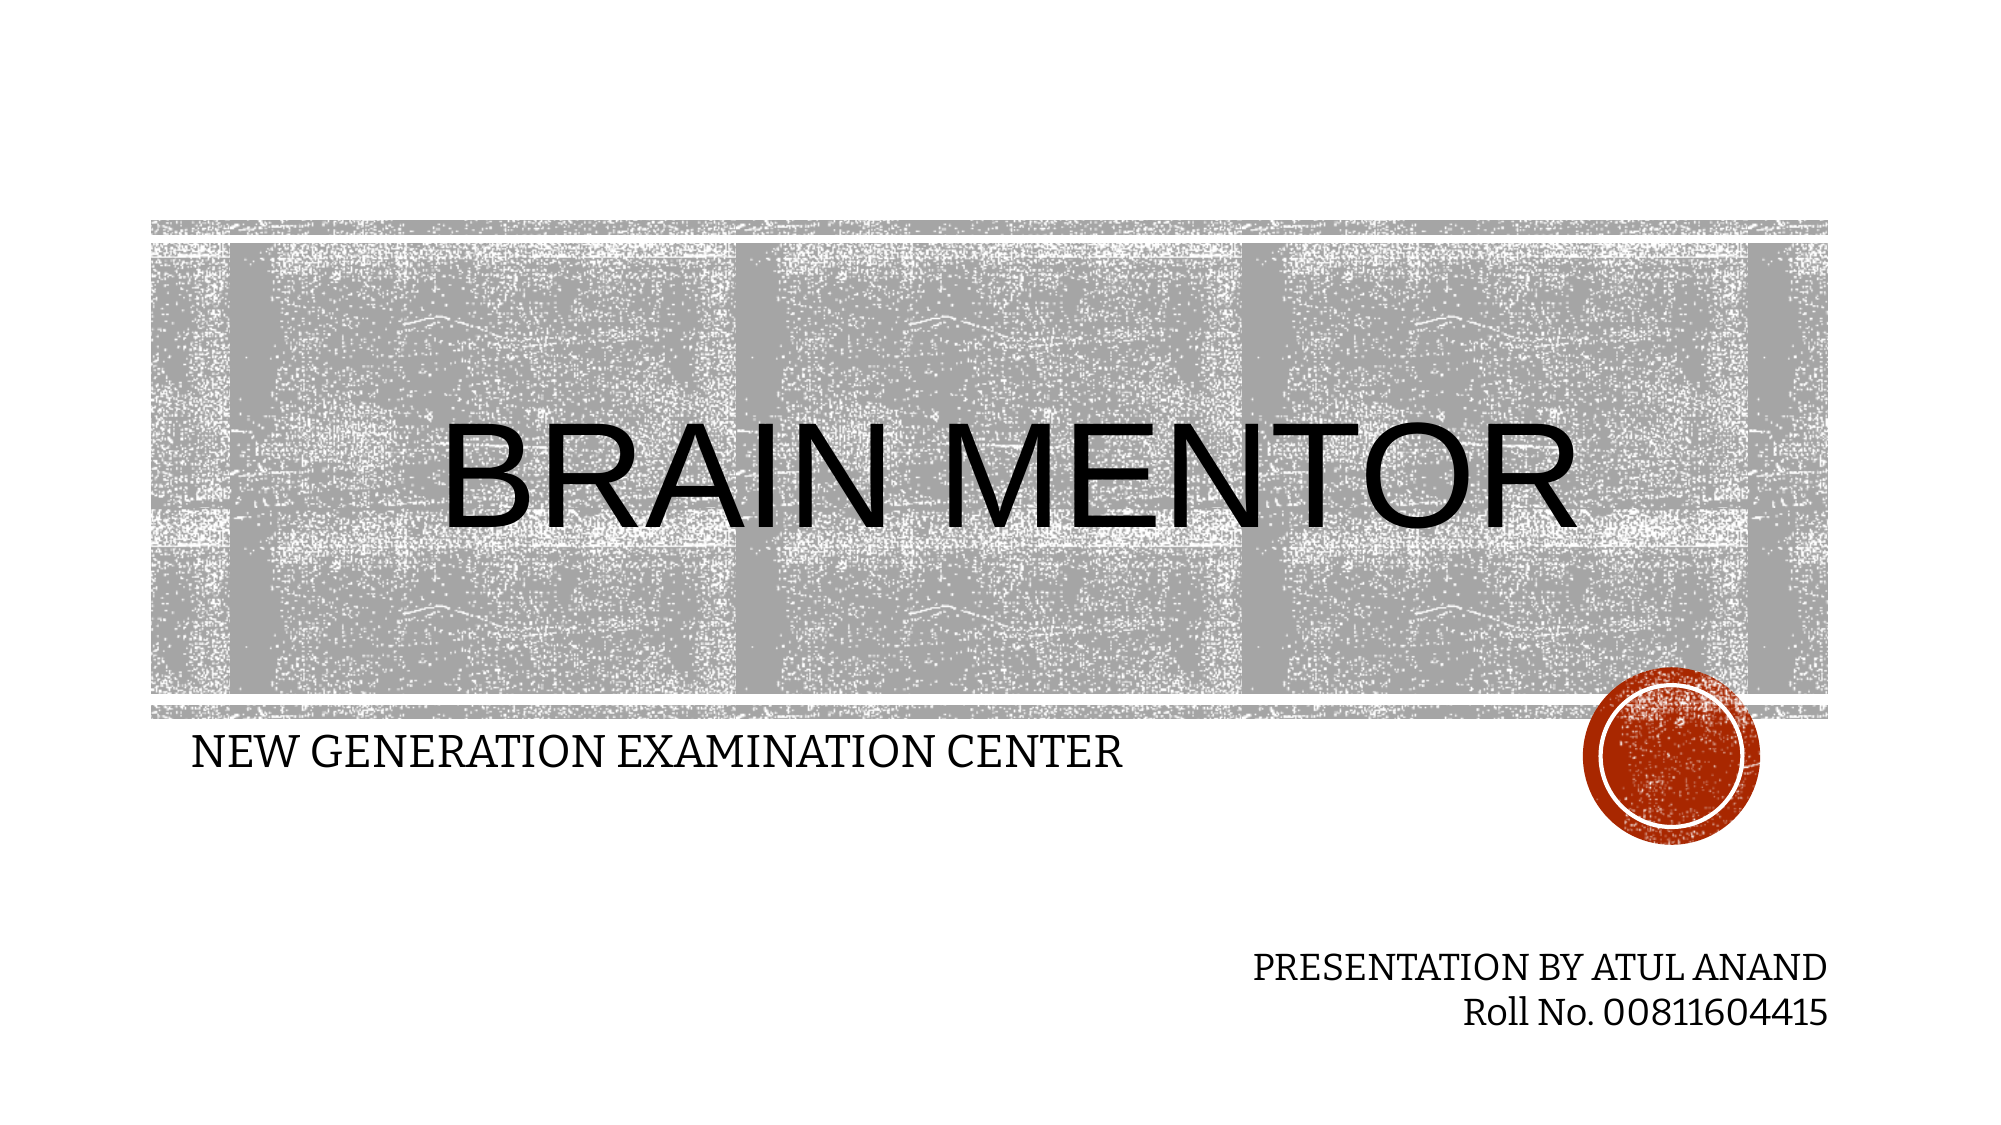

# BRAIN MENTOR
NEW GENERATION EXAMINATION CENTER
PRESENTATION BY ATUL ANAND
Roll No. 00811604415